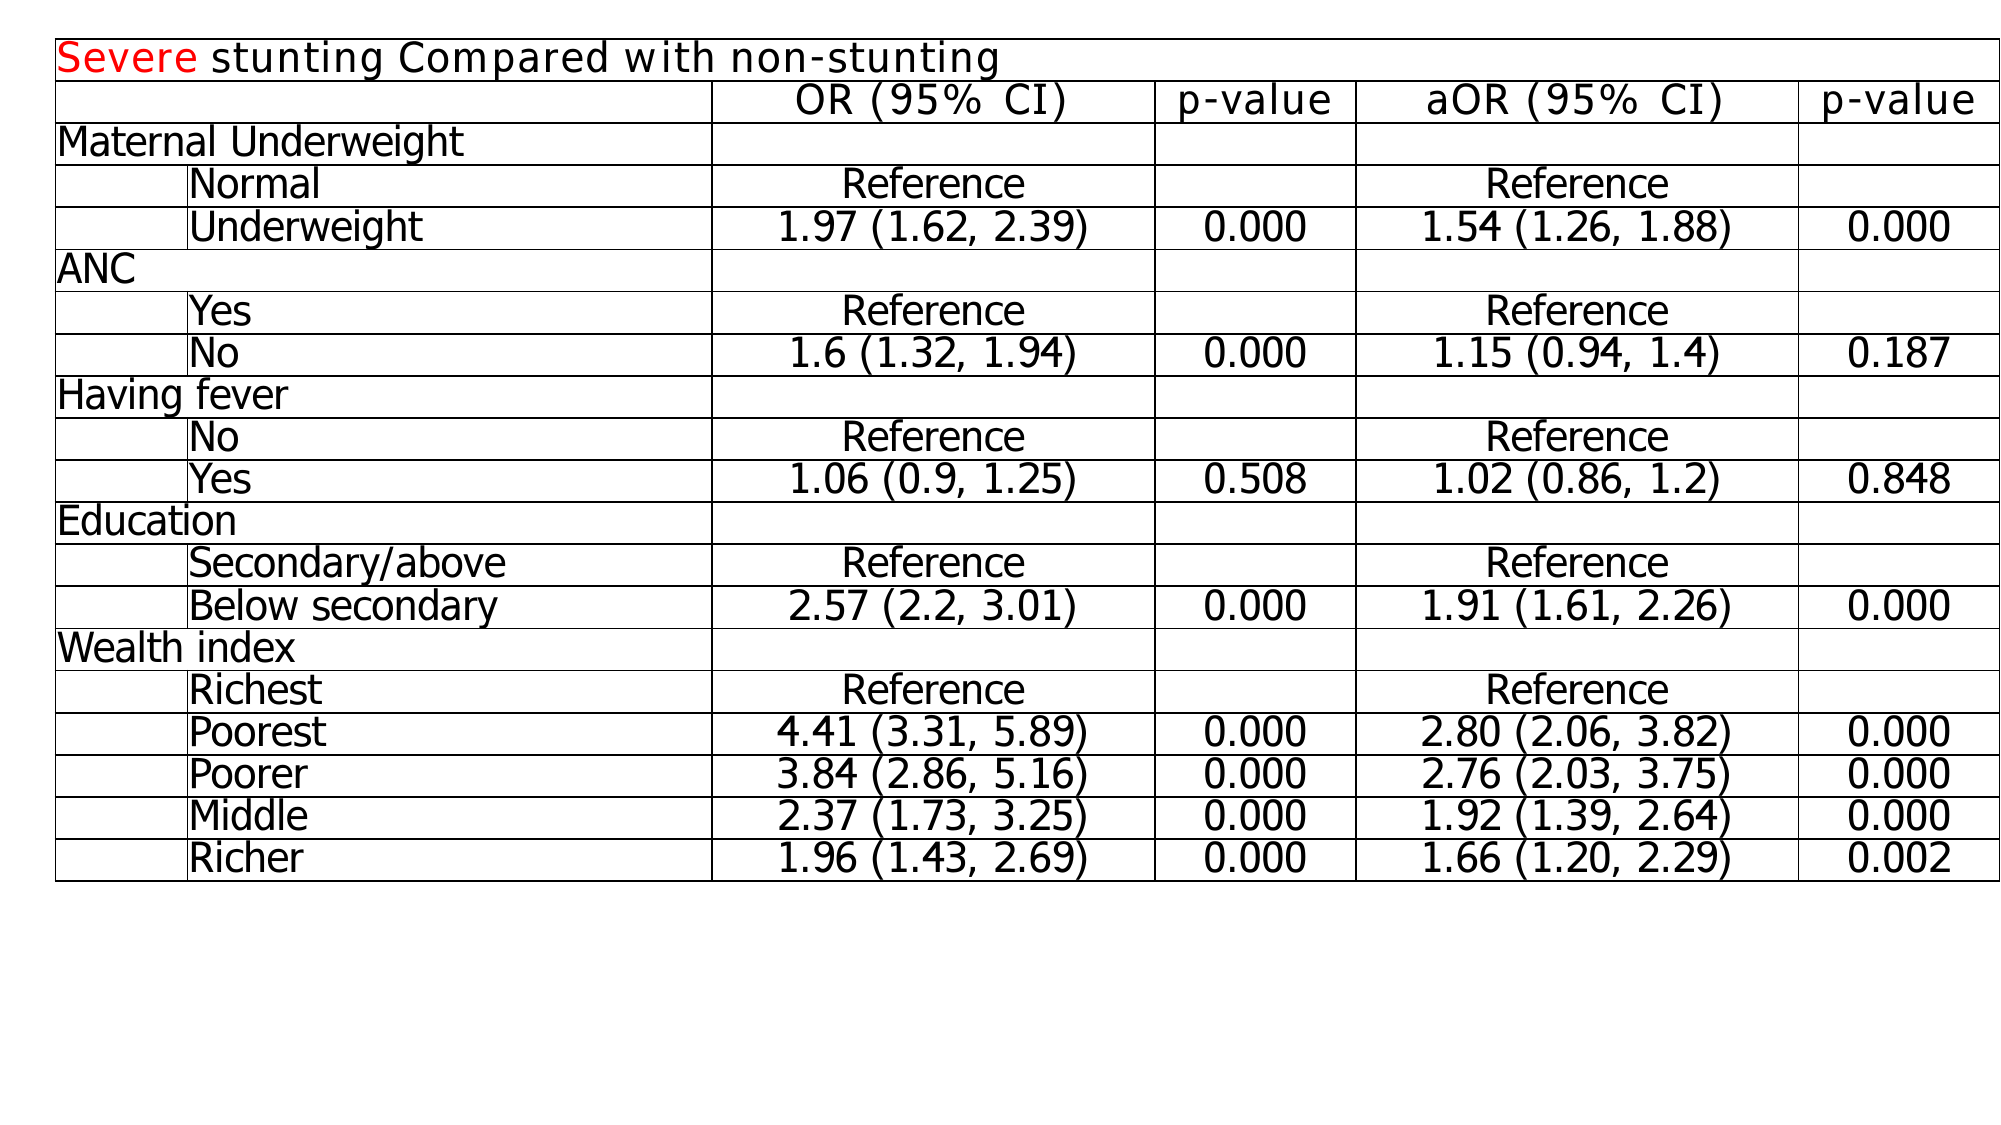

| Severe stunting Compared with non-stunting |  |  |  |  |  |
| --- | --- | --- | --- | --- | --- |
|  |  | OR (95% CI) | p-value | aOR (95% CI) | p-value |
| Maternal Underweight |  |  |  |  |  |
|  | Normal | Reference |  | Reference |  |
|  | Underweight | 1.97 (1.62, 2.39) | 0.000 | 1.54 (1.26, 1.88) | 0.000 |
| ANC |  |  |  |  |  |
|  | Yes | Reference |  | Reference |  |
|  | No | 1.6 (1.32, 1.94) | 0.000 | 1.15 (0.94, 1.4) | 0.187 |
| Having fever |  |  |  |  |  |
|  | No | Reference |  | Reference |  |
|  | Yes | 1.06 (0.9, 1.25) | 0.508 | 1.02 (0.86, 1.2) | 0.848 |
| Education |  |  |  |  |  |
|  | Secondary/above | Reference |  | Reference |  |
|  | Below secondary | 2.57 (2.2, 3.01) | 0.000 | 1.91 (1.61, 2.26) | 0.000 |
| Wealth index |  |  |  |  |  |
|  | Richest | Reference |  | Reference |  |
|  | Poorest | 4.41 (3.31, 5.89) | 0.000 | 2.80 (2.06, 3.82) | 0.000 |
|  | Poorer | 3.84 (2.86, 5.16) | 0.000 | 2.76 (2.03, 3.75) | 0.000 |
|  | Middle | 2.37 (1.73, 3.25) | 0.000 | 1.92 (1.39, 2.64) | 0.000 |
|  | Richer | 1.96 (1.43, 2.69) | 0.000 | 1.66 (1.20, 2.29) | 0.002 |